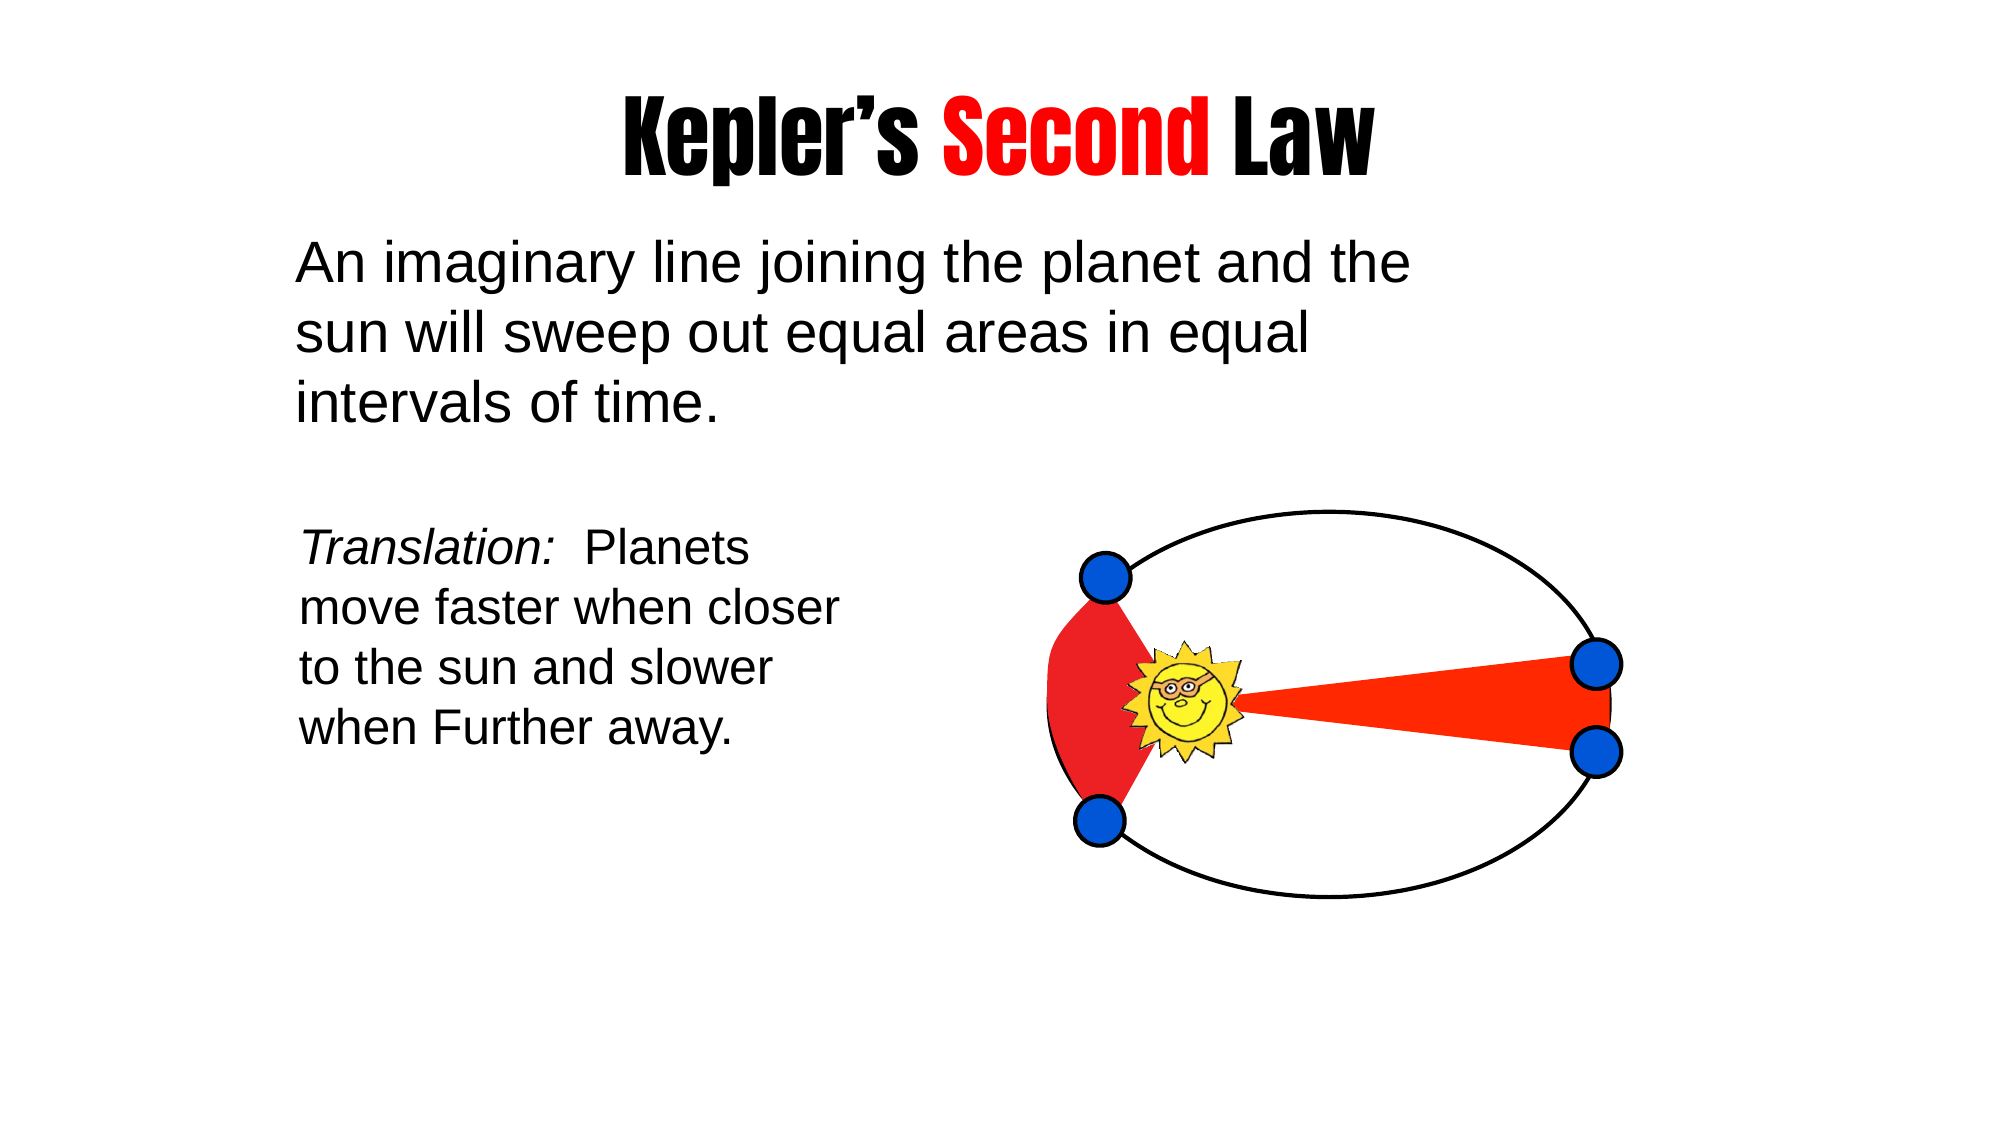

# Kepler’s Second Law
An imaginary line joining the planet and the sun will sweep out equal areas in equal intervals of time.
Translation:  Planets move faster when closer to the sun and slower when Further away.